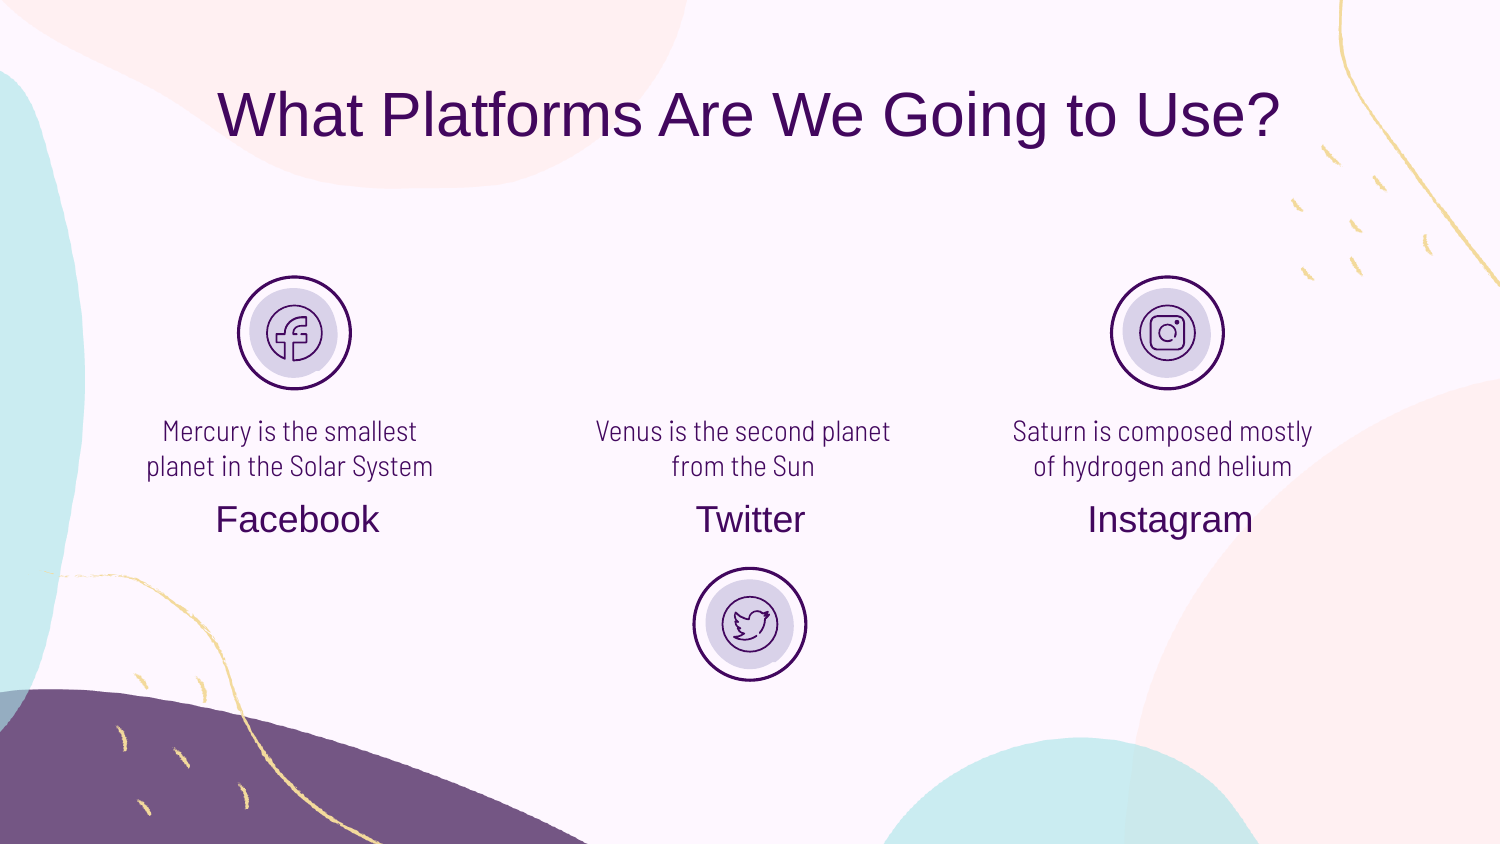

# What Platforms Are We Going to Use?

Mercury is the smallest planet in the Solar System
Venus is the second planet from the Sun
Saturn is composed mostly of hydrogen and helium
Facebook
Twitter
Instagram